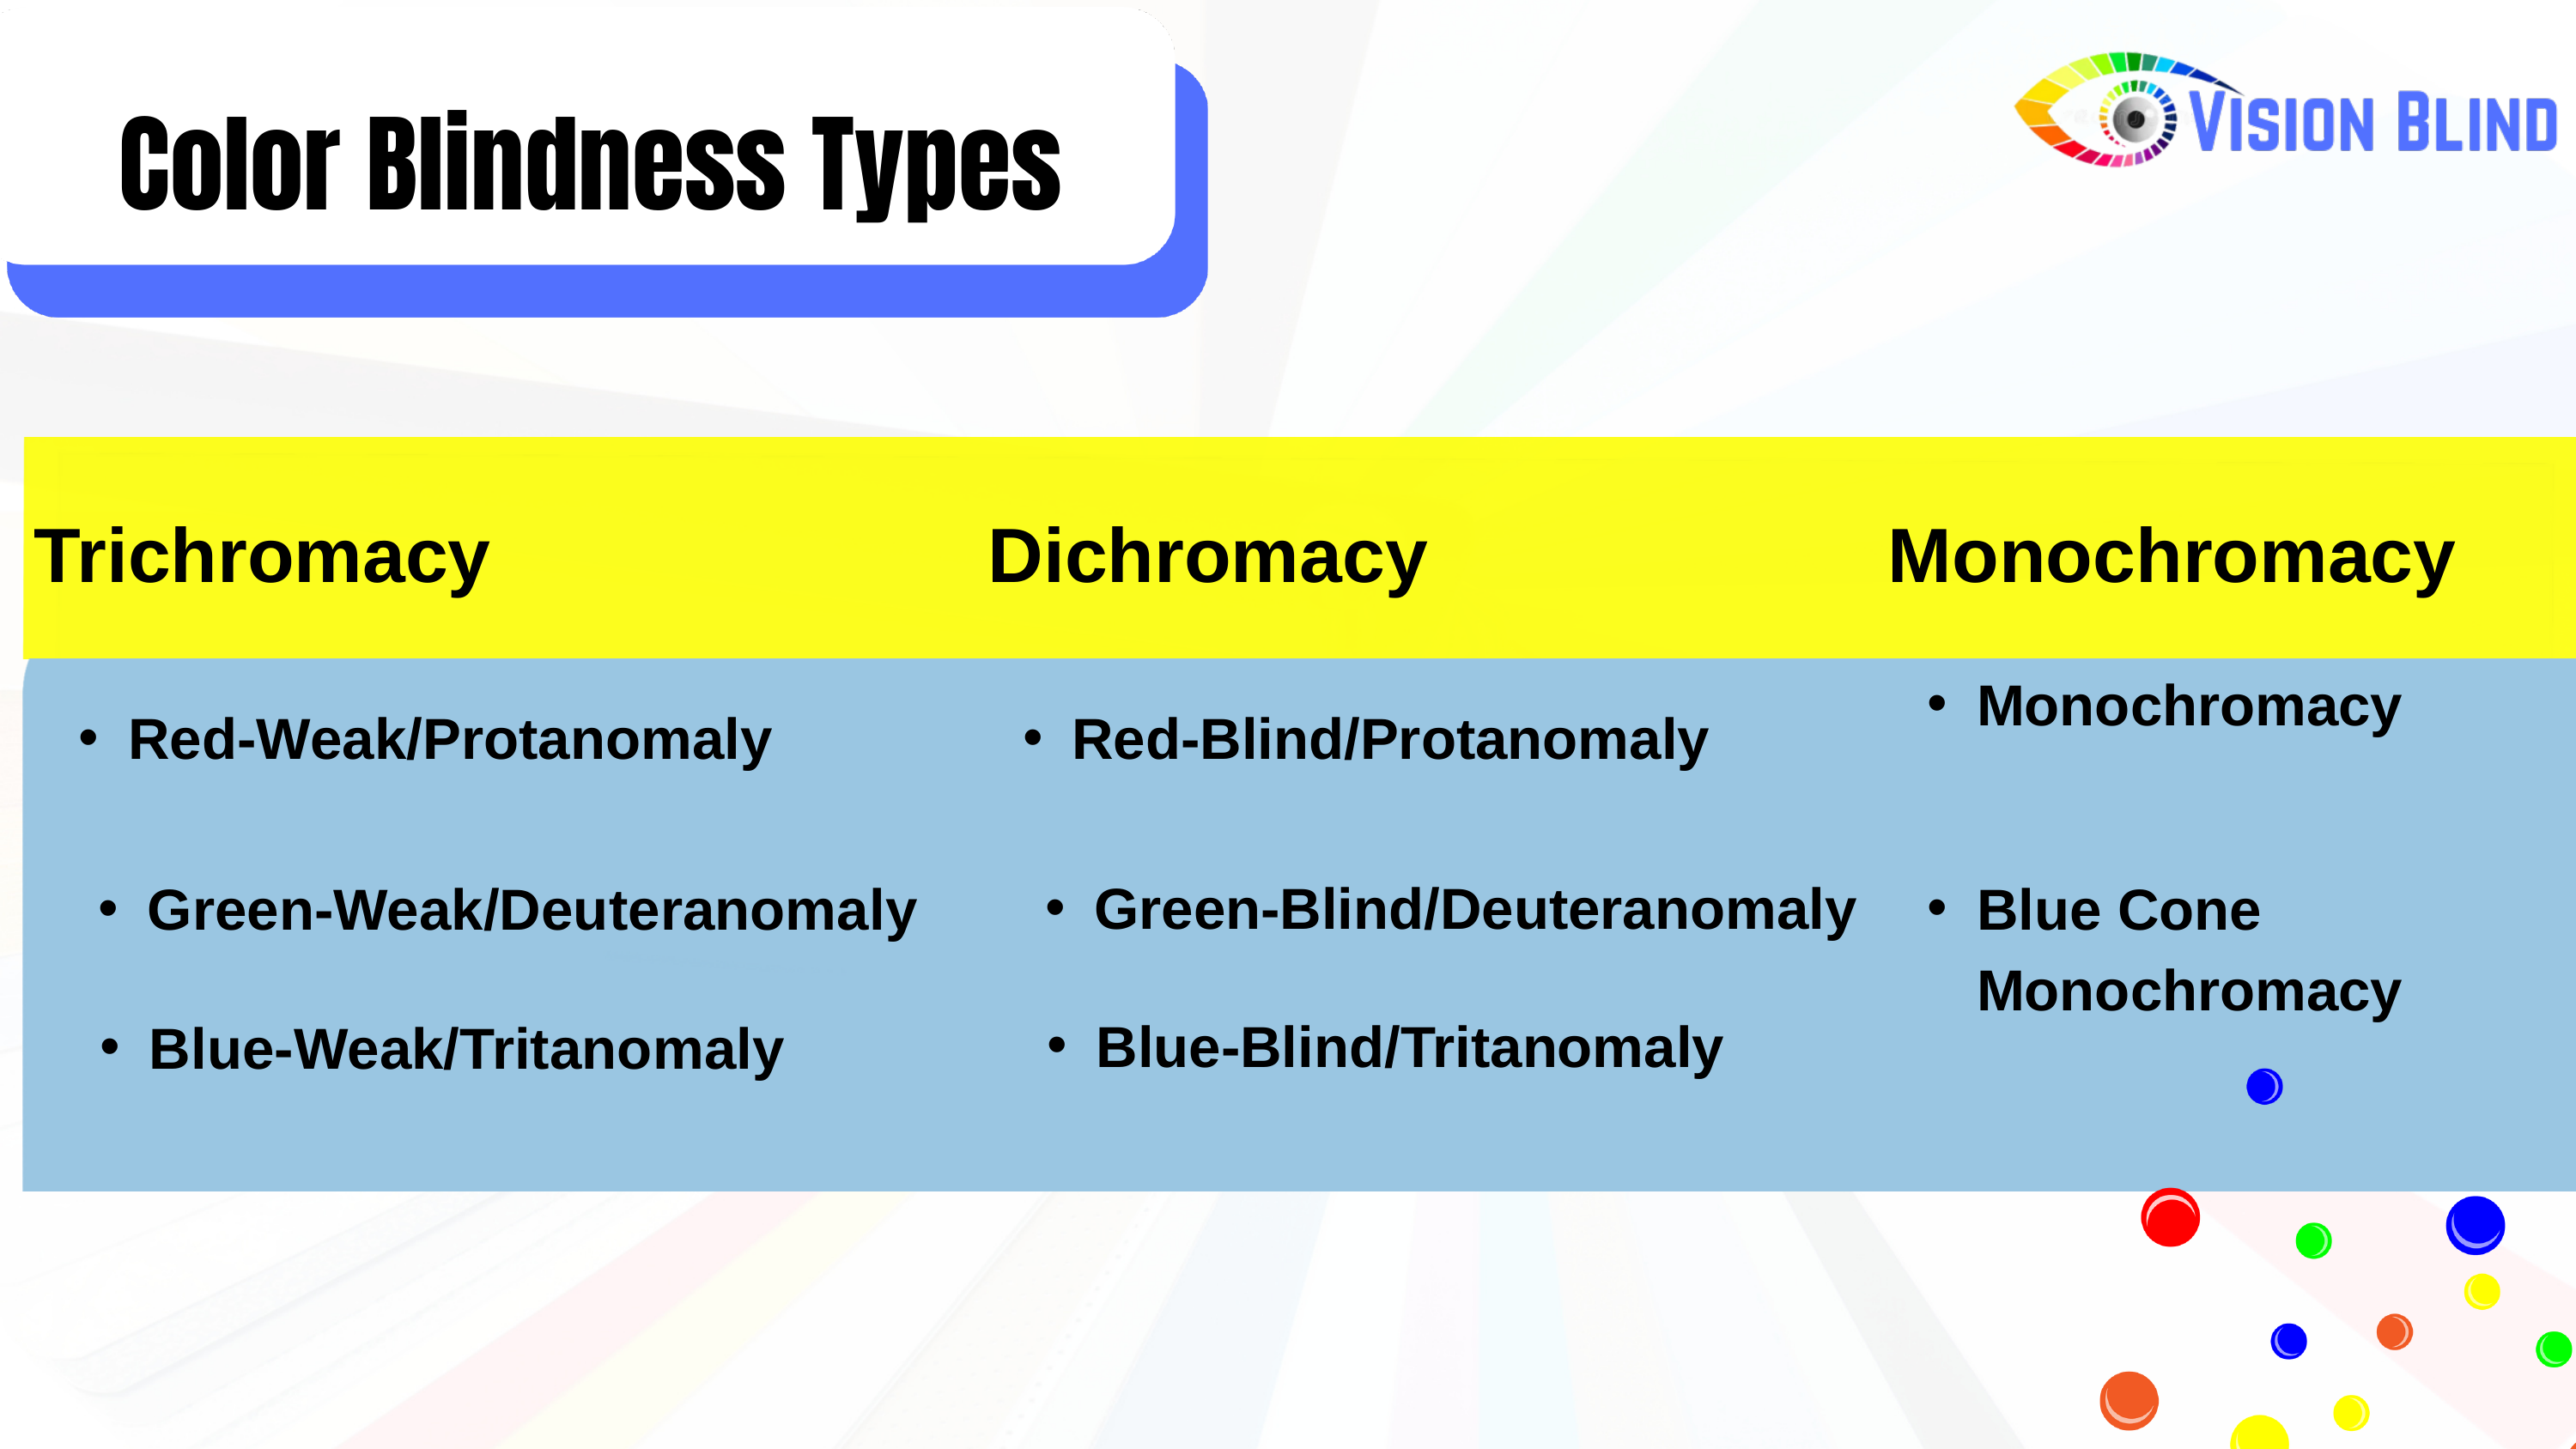

Color Blindness Types

Trichromacy
Dichromacy
Monochromacy
Monochromacy

Red-Weak/Protanomaly
Red-Blind/Protanomaly
Green-Blind/Deuteranomaly
Green-Weak/Deuteranomaly
Blue Cone Monochromacy
Blue-Blind/Tritanomaly
Blue-Weak/Tritanomaly